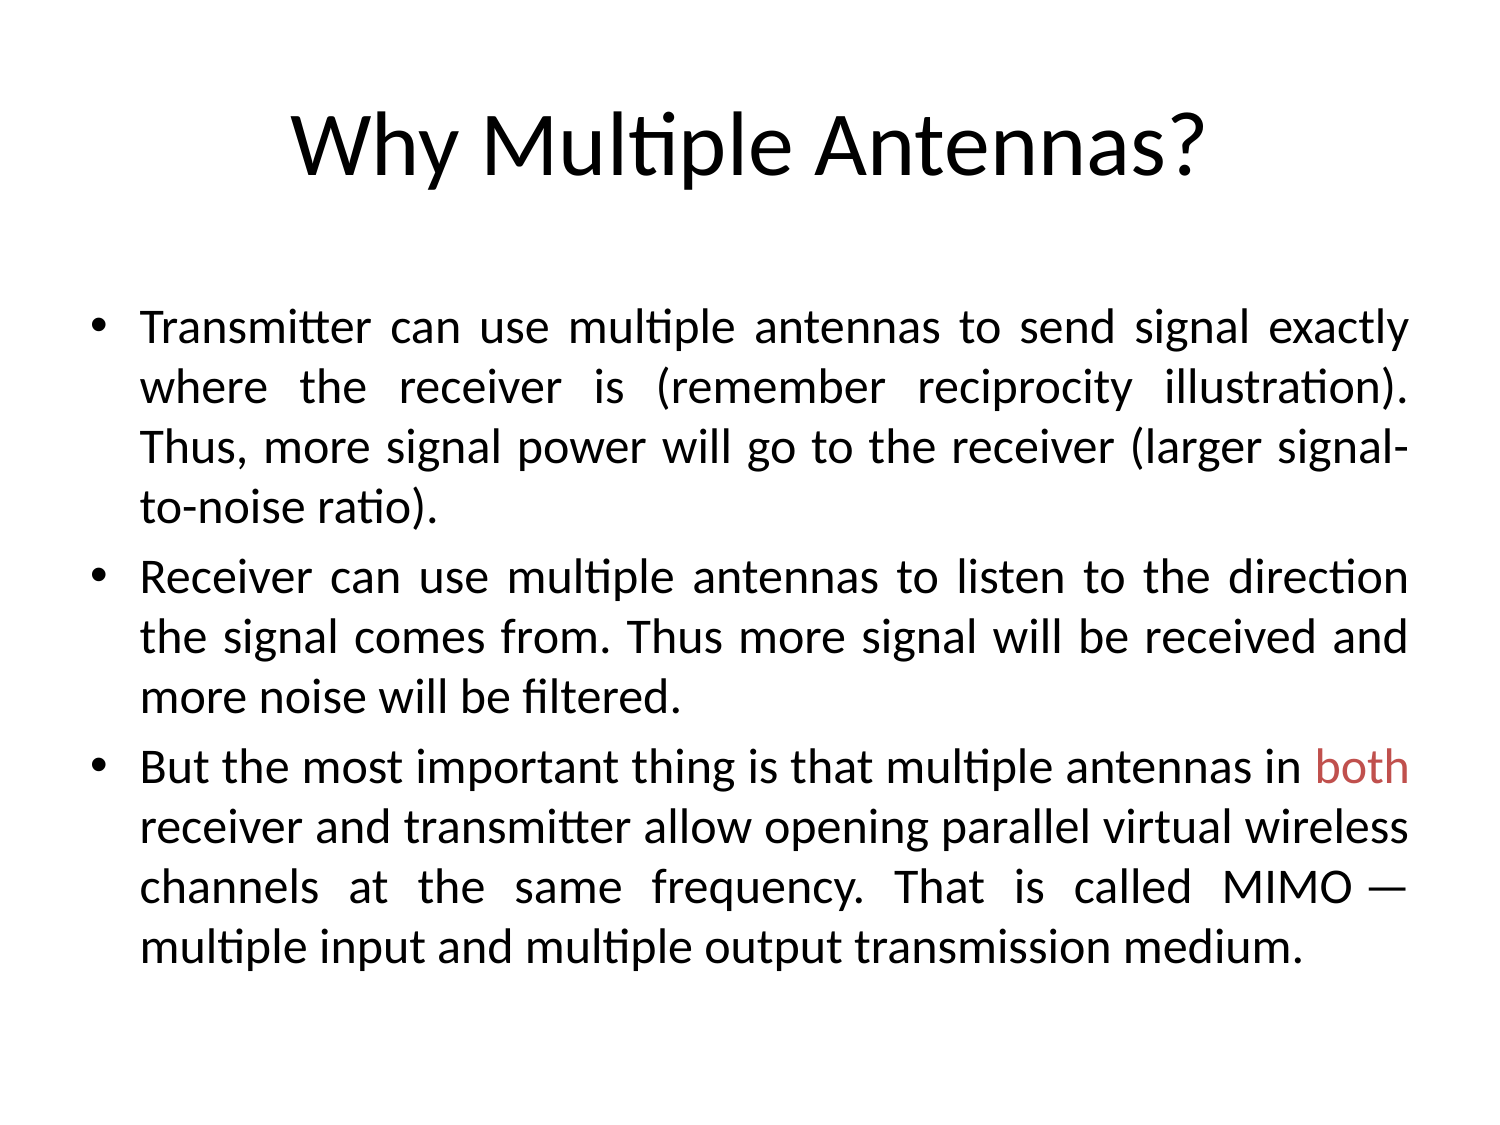

# Why Multiple Antennas?
Transmitter can use multiple antennas to send signal exactly where the receiver is (remember reciprocity illustration). Thus, more signal power will go to the receiver (larger signal-to-noise ratio).
Receiver can use multiple antennas to listen to the direction the signal comes from. Thus more signal will be received and more noise will be filtered.
But the most important thing is that multiple antennas in both receiver and transmitter allow opening parallel virtual wireless channels at the same frequency. That is called MIMO — multiple input and multiple output transmission medium.